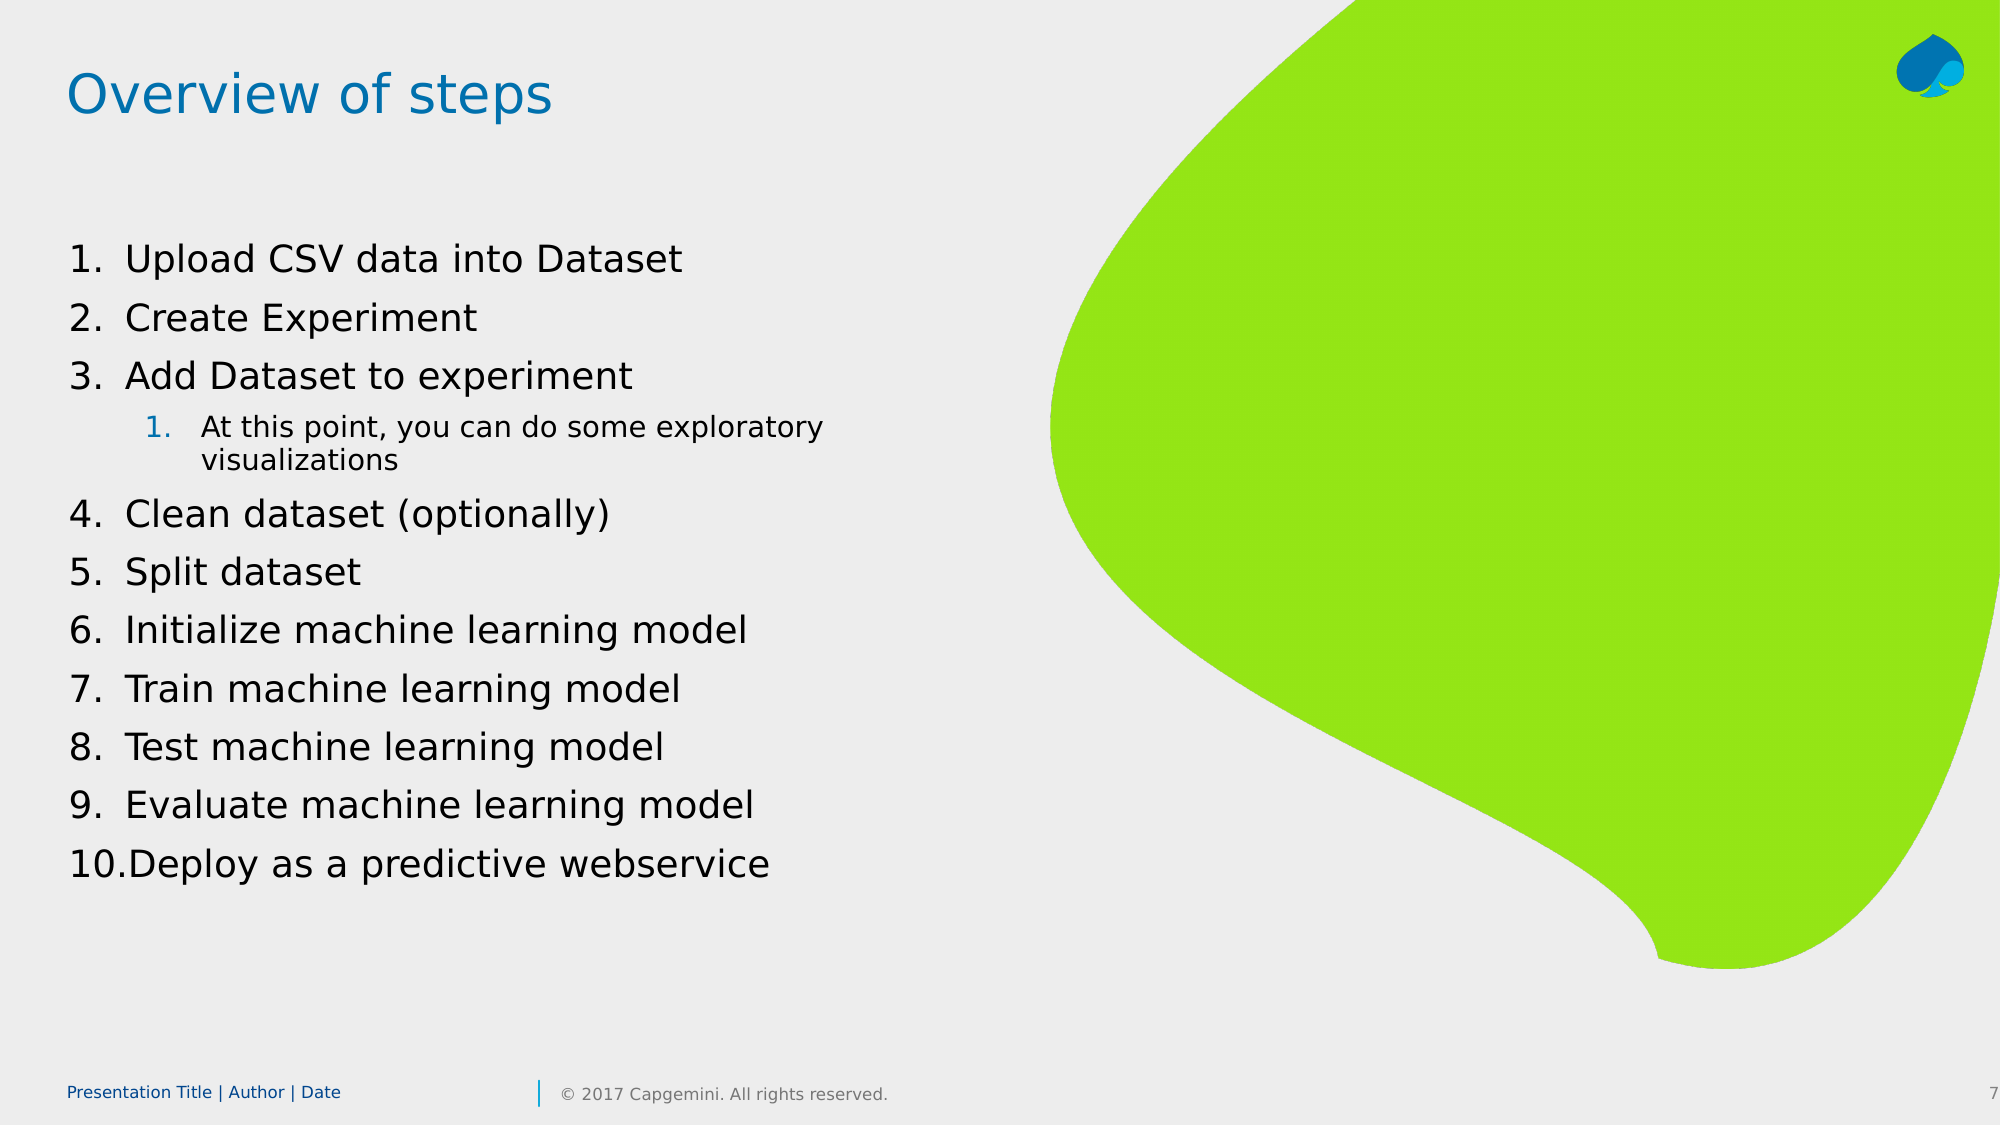

# Overview of steps
Upload CSV data into Dataset
Create Experiment
Add Dataset to experiment
At this point, you can do some exploratory visualizations
Clean dataset (optionally)
Split dataset
Initialize machine learning model
Train machine learning model
Test machine learning model
Evaluate machine learning model
Deploy as a predictive webservice